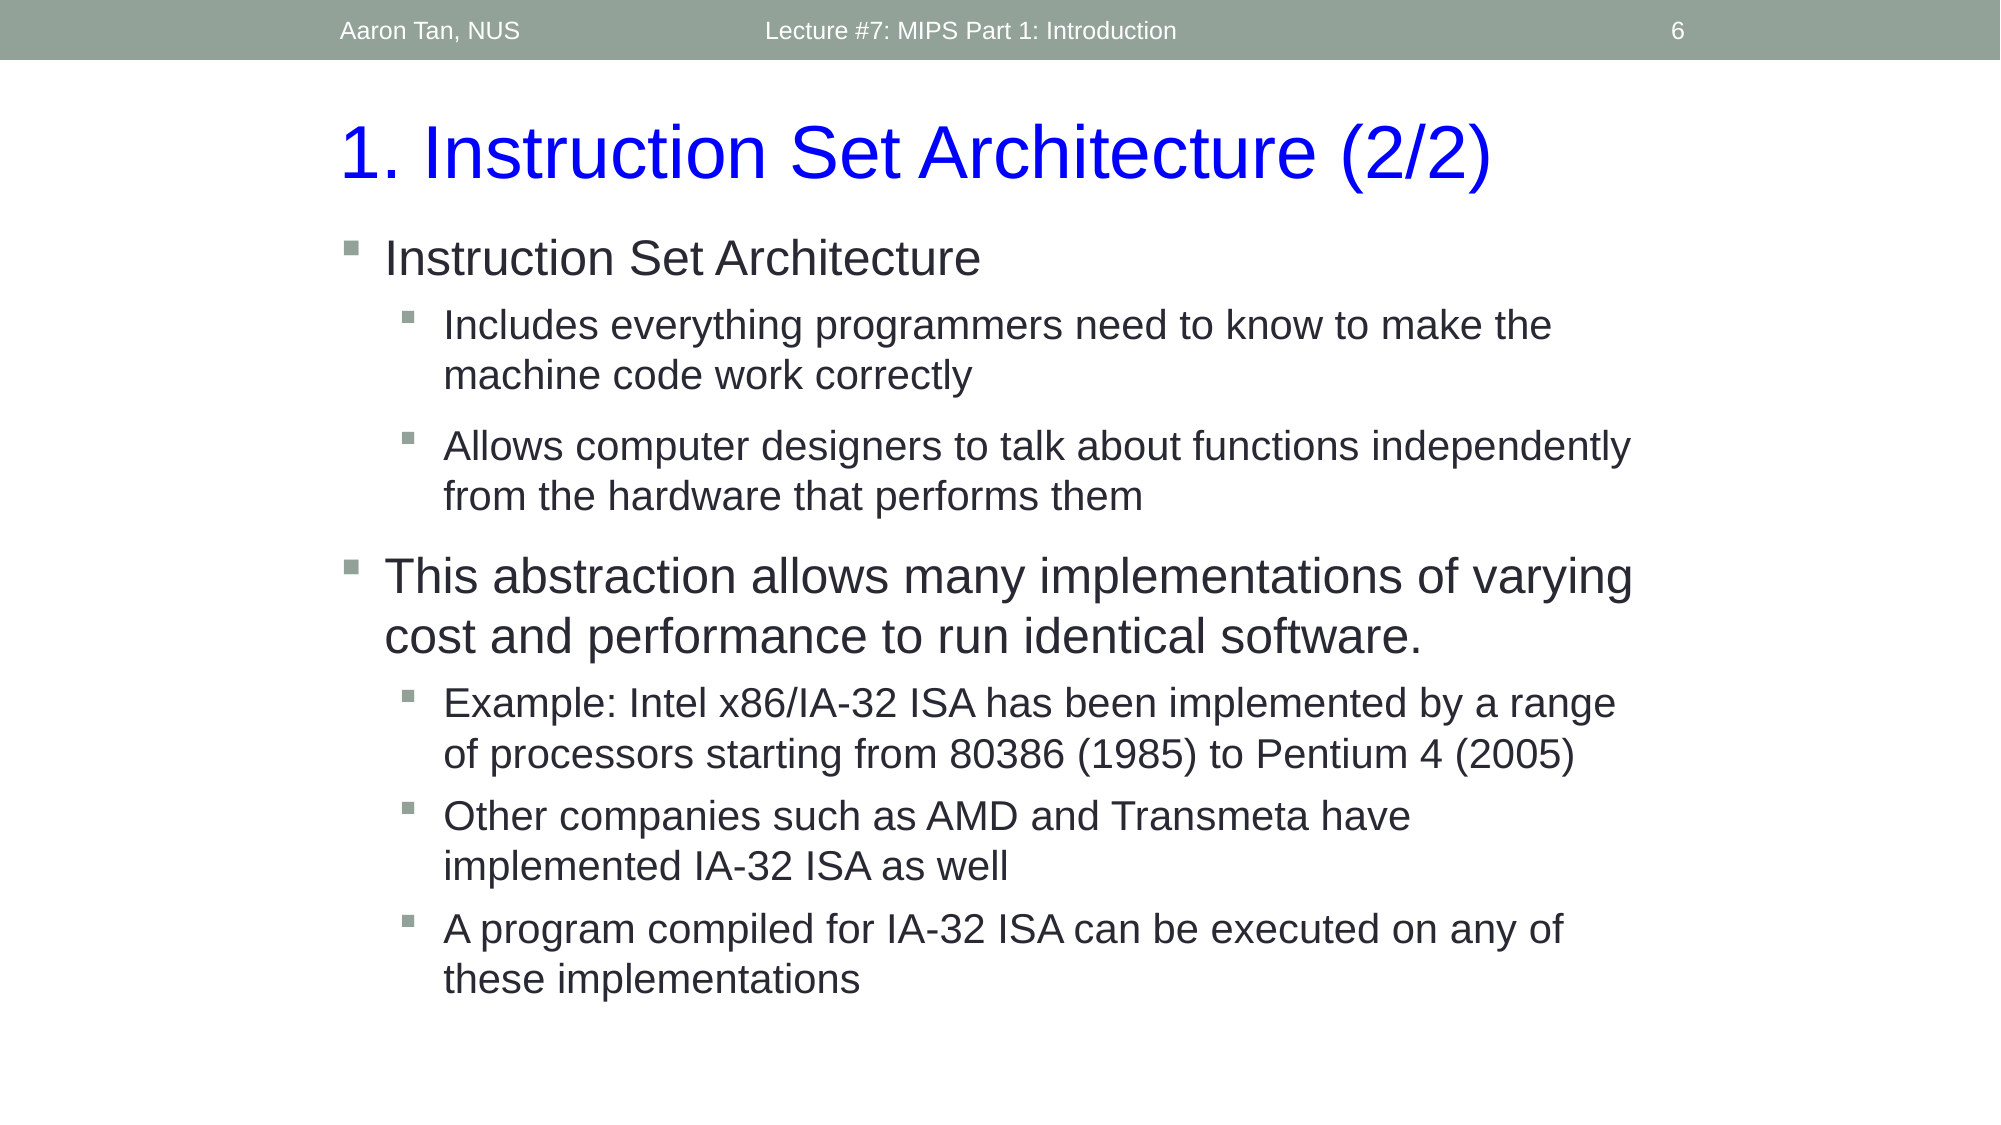

Aaron Tan, NUS
Lecture #7: MIPS Part 1: Introduction
6
1. Instruction Set Architecture (2/2)
Instruction Set Architecture
Includes everything programmers need to know to make the machine code work correctly
Allows computer designers to talk about functions independently from the hardware that performs them
This abstraction allows many implementations of varying cost and performance to run identical software.
Example: Intel x86/IA-32 ISA has been implemented by a range of processors starting from 80386 (1985) to Pentium 4 (2005)
Other companies such as AMD and Transmeta have implemented IA-32 ISA as well
A program compiled for IA-32 ISA can be executed on any of these implementations